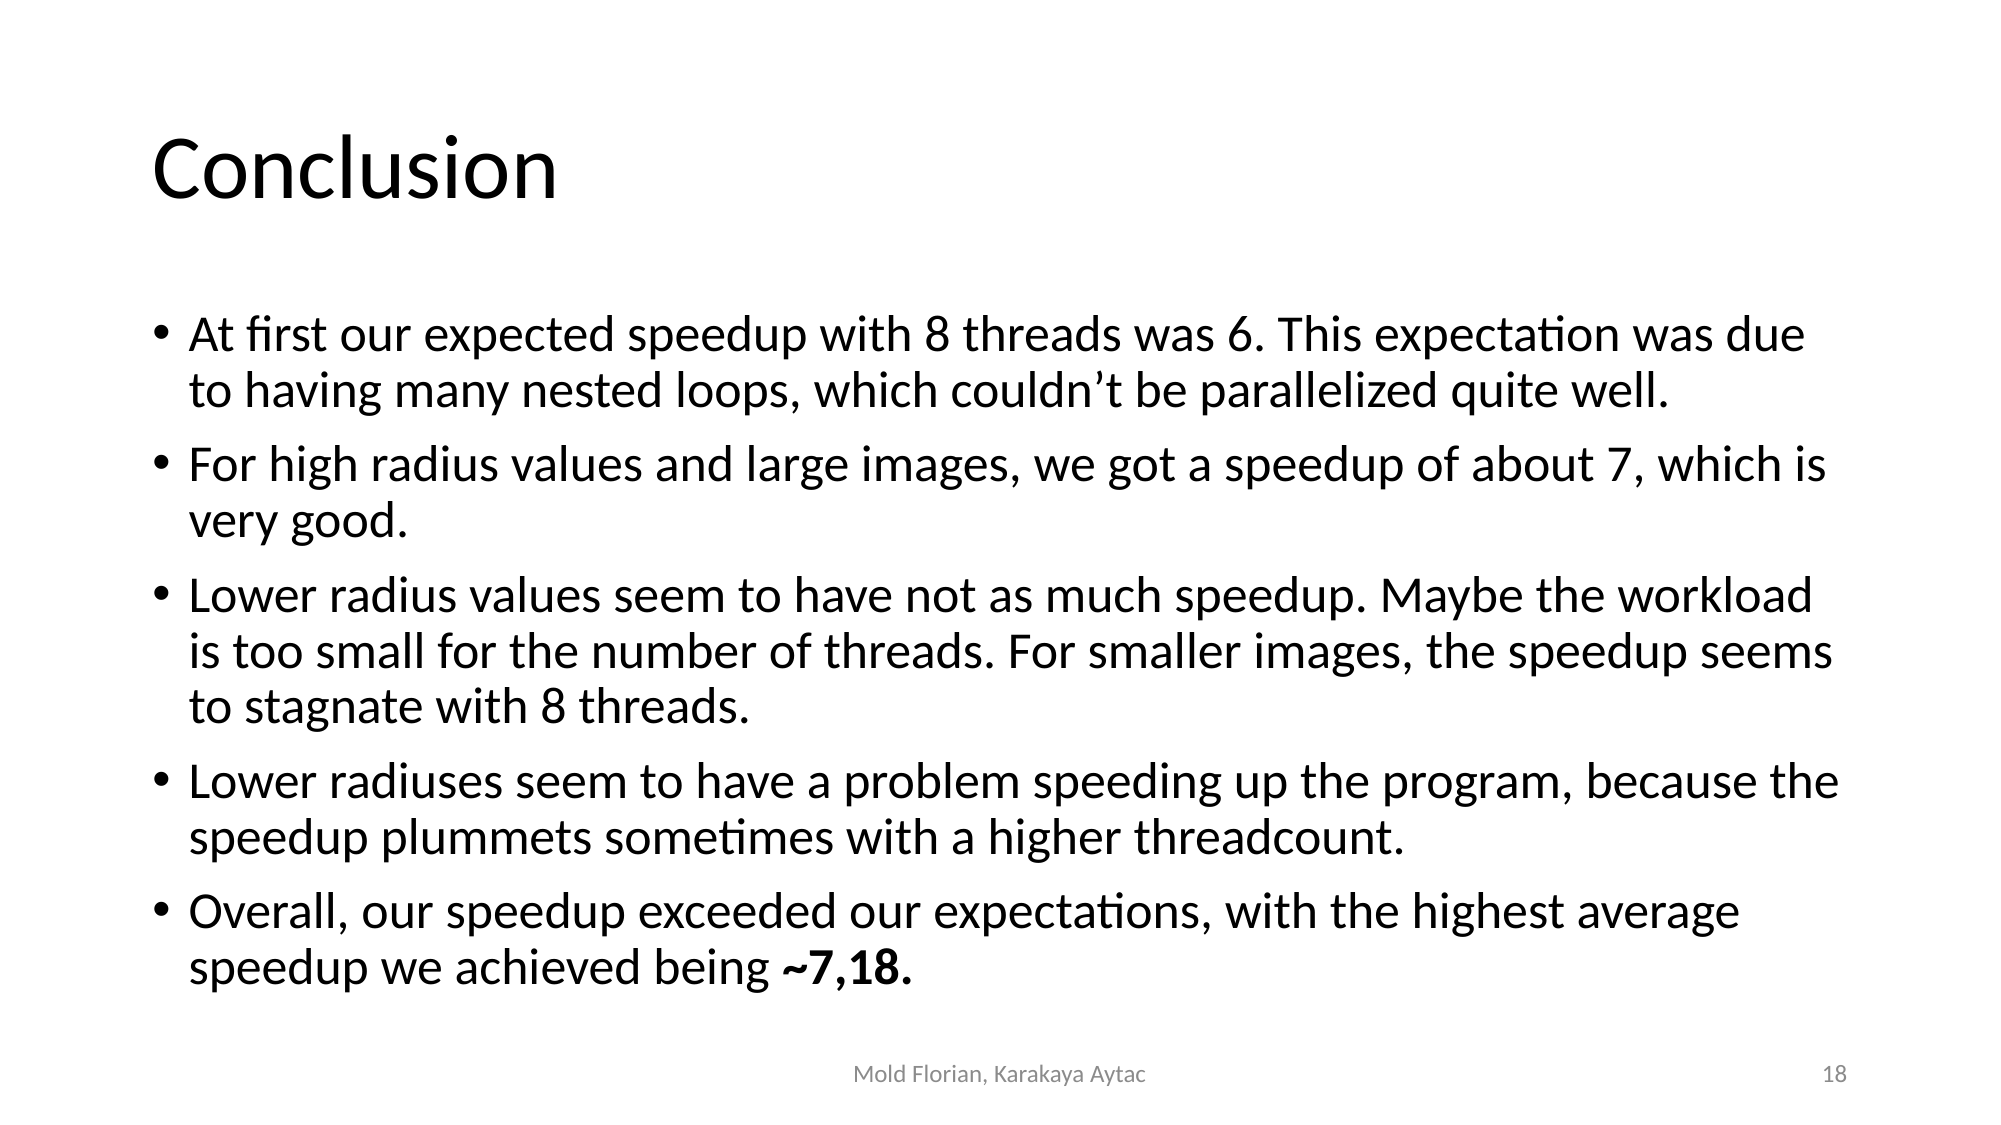

# Conclusion
At first our expected speedup with 8 threads was 6. This expectation was due to having many nested loops, which couldn’t be parallelized quite well.
For high radius values and large images, we got a speedup of about 7, which is very good.
Lower radius values seem to have not as much speedup. Maybe the workload is too small for the number of threads. For smaller images, the speedup seems to stagnate with 8 threads.
Lower radiuses seem to have a problem speeding up the program, because the speedup plummets sometimes with a higher threadcount.
Overall, our speedup exceeded our expectations, with the highest average speedup we achieved being ~7,18.
Mold Florian, Karakaya Aytac
18